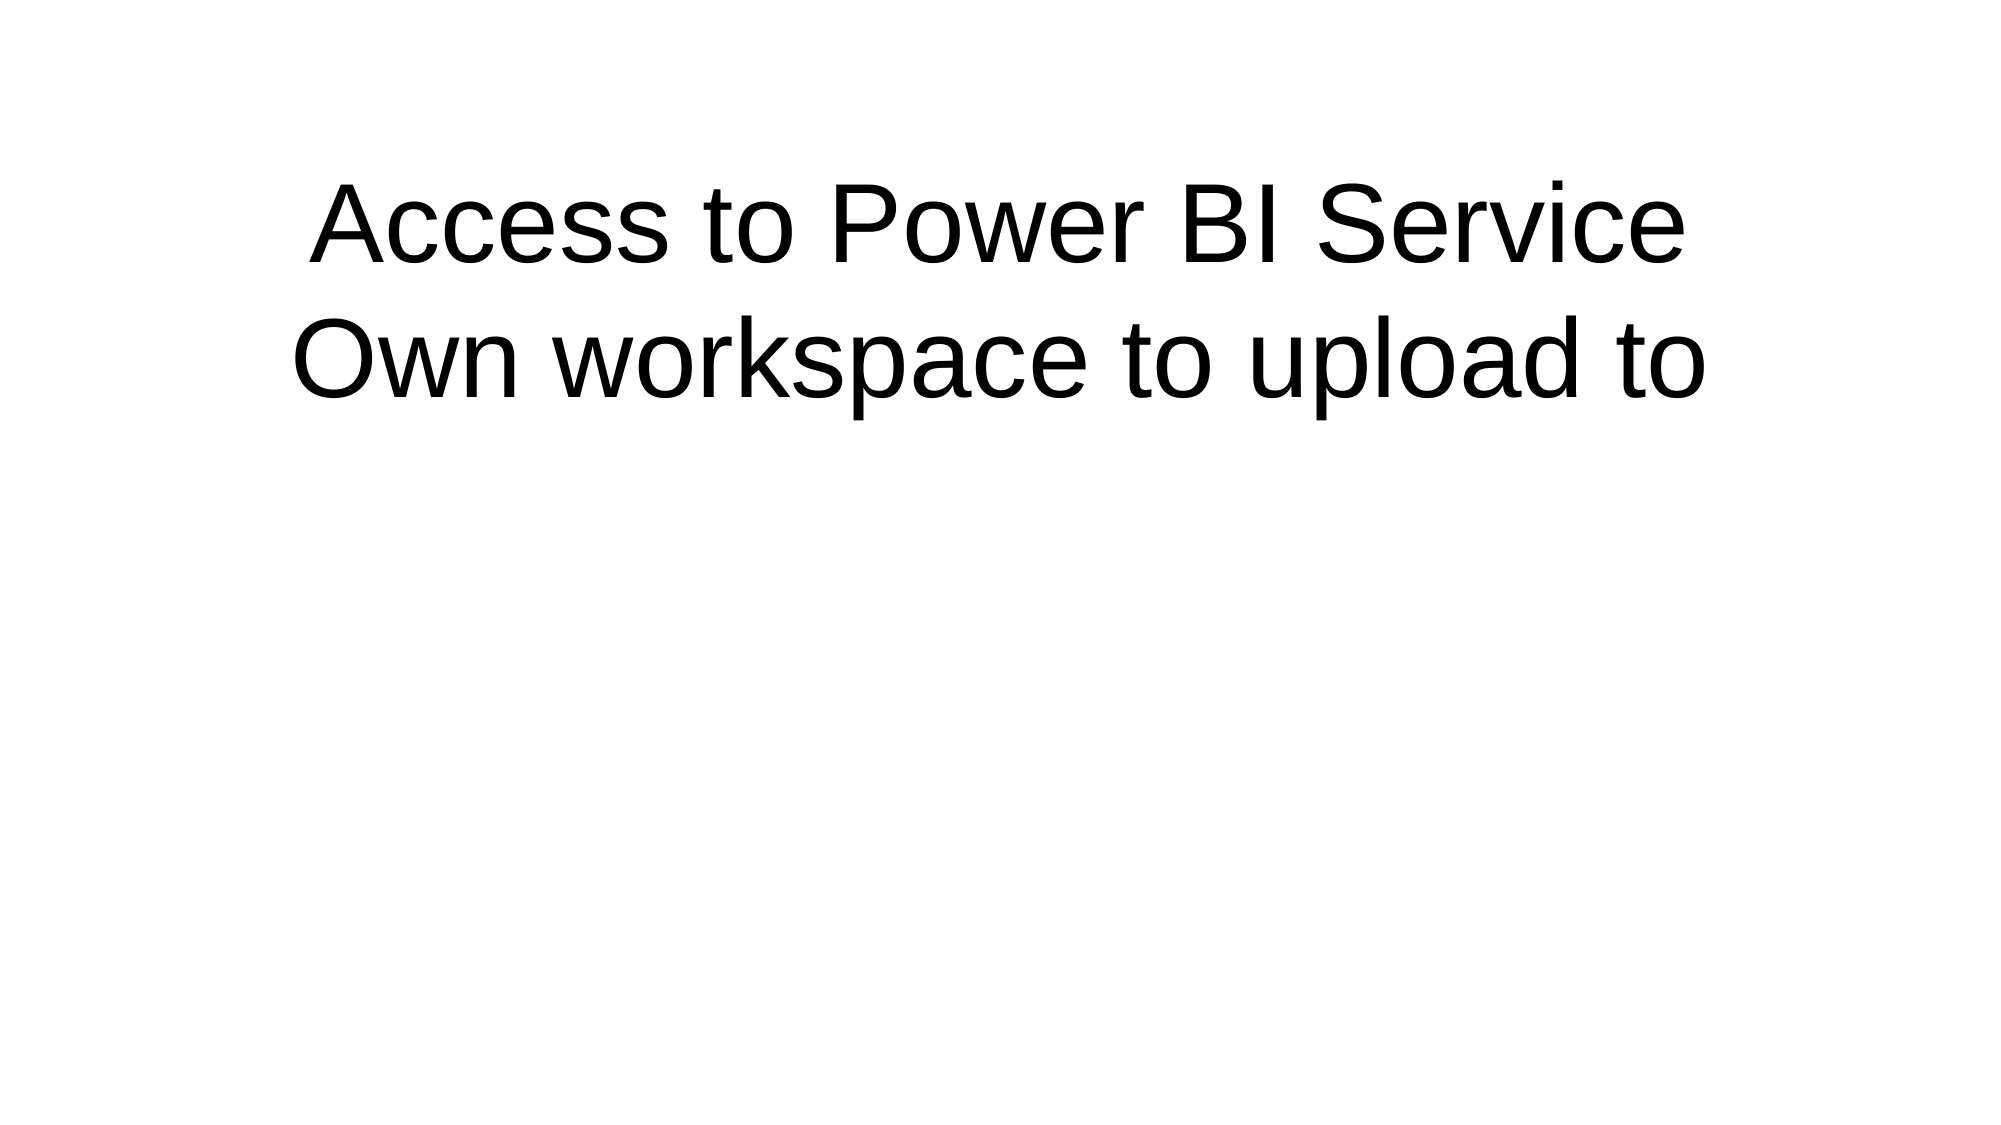

Access to Power BI Service
Own workspace to upload to